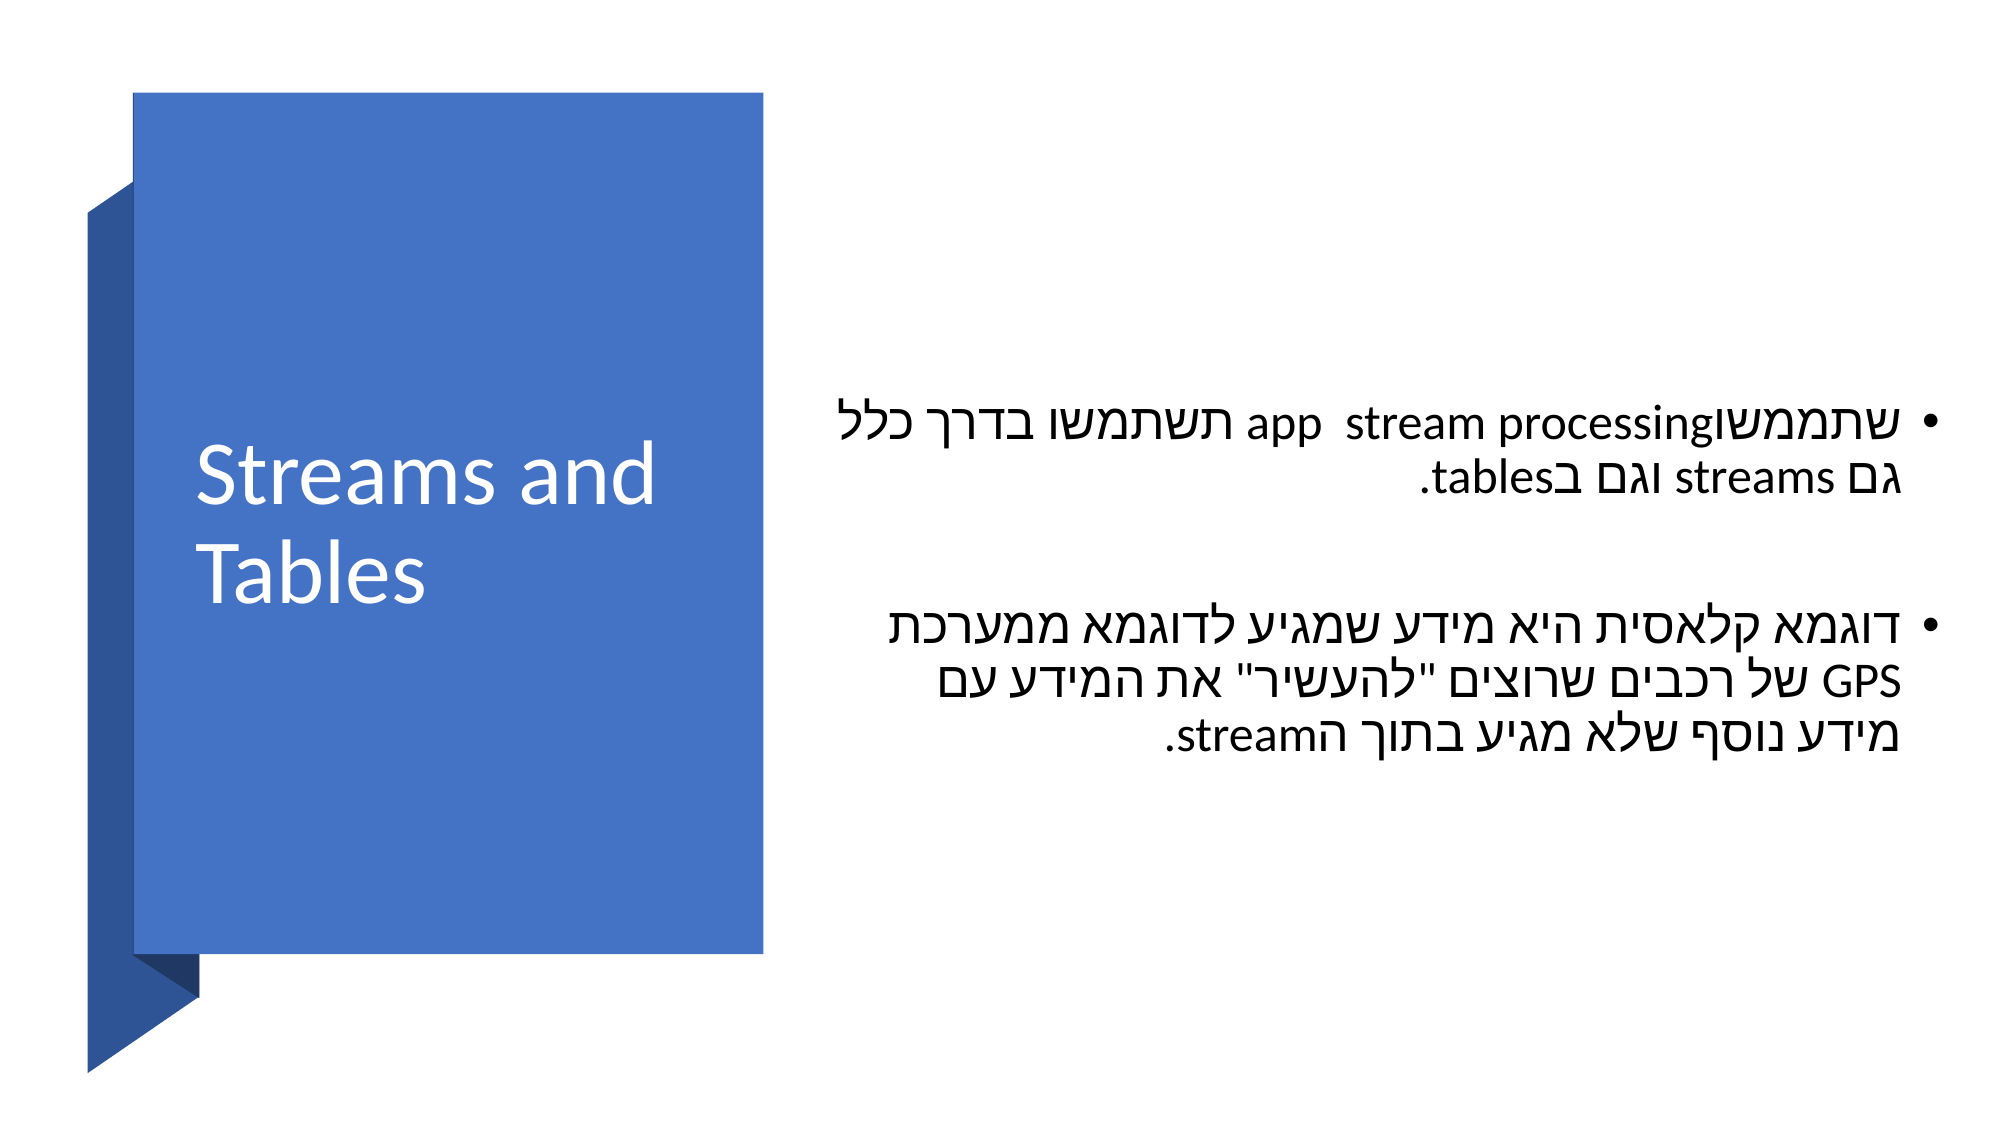

# Streams and Tables
שתממשוapp  stream processing תשתמשו בדרך כלל גם streams וגם בtables.

דוגמא קלאסית היא מידע שמגיע לדוגמא ממערכת GPS של רכבים שרוצים "להעשיר" את המידע עם מידע נוסף שלא מגיע בתוך הstream.